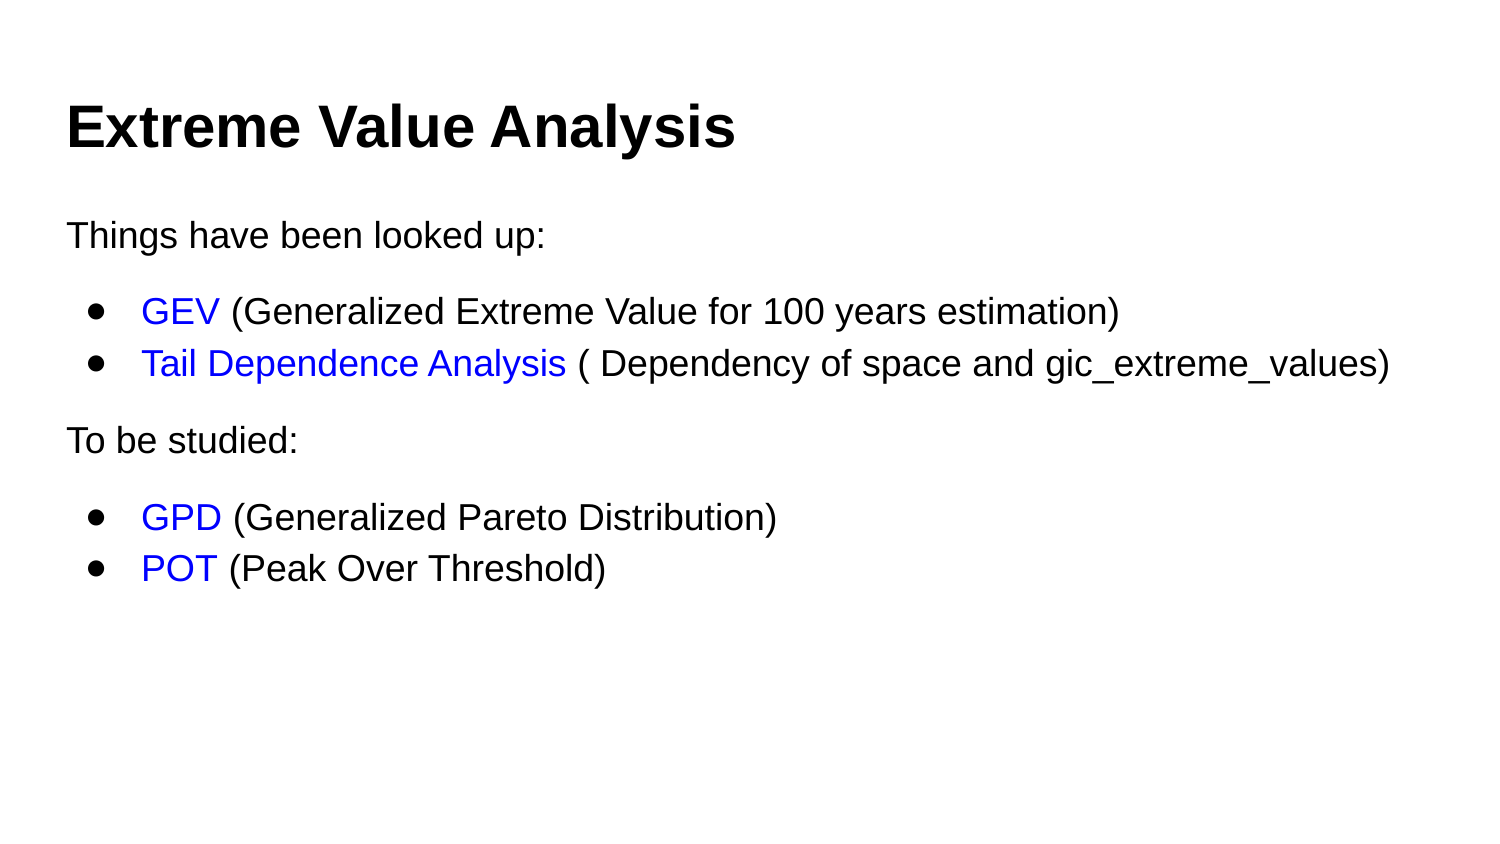

# Extreme Value Analysis
Things have been looked up:
GEV (Generalized Extreme Value for 100 years estimation)
Tail Dependence Analysis ( Dependency of space and gic_extreme_values)
To be studied:
GPD (Generalized Pareto Distribution)
POT (Peak Over Threshold)